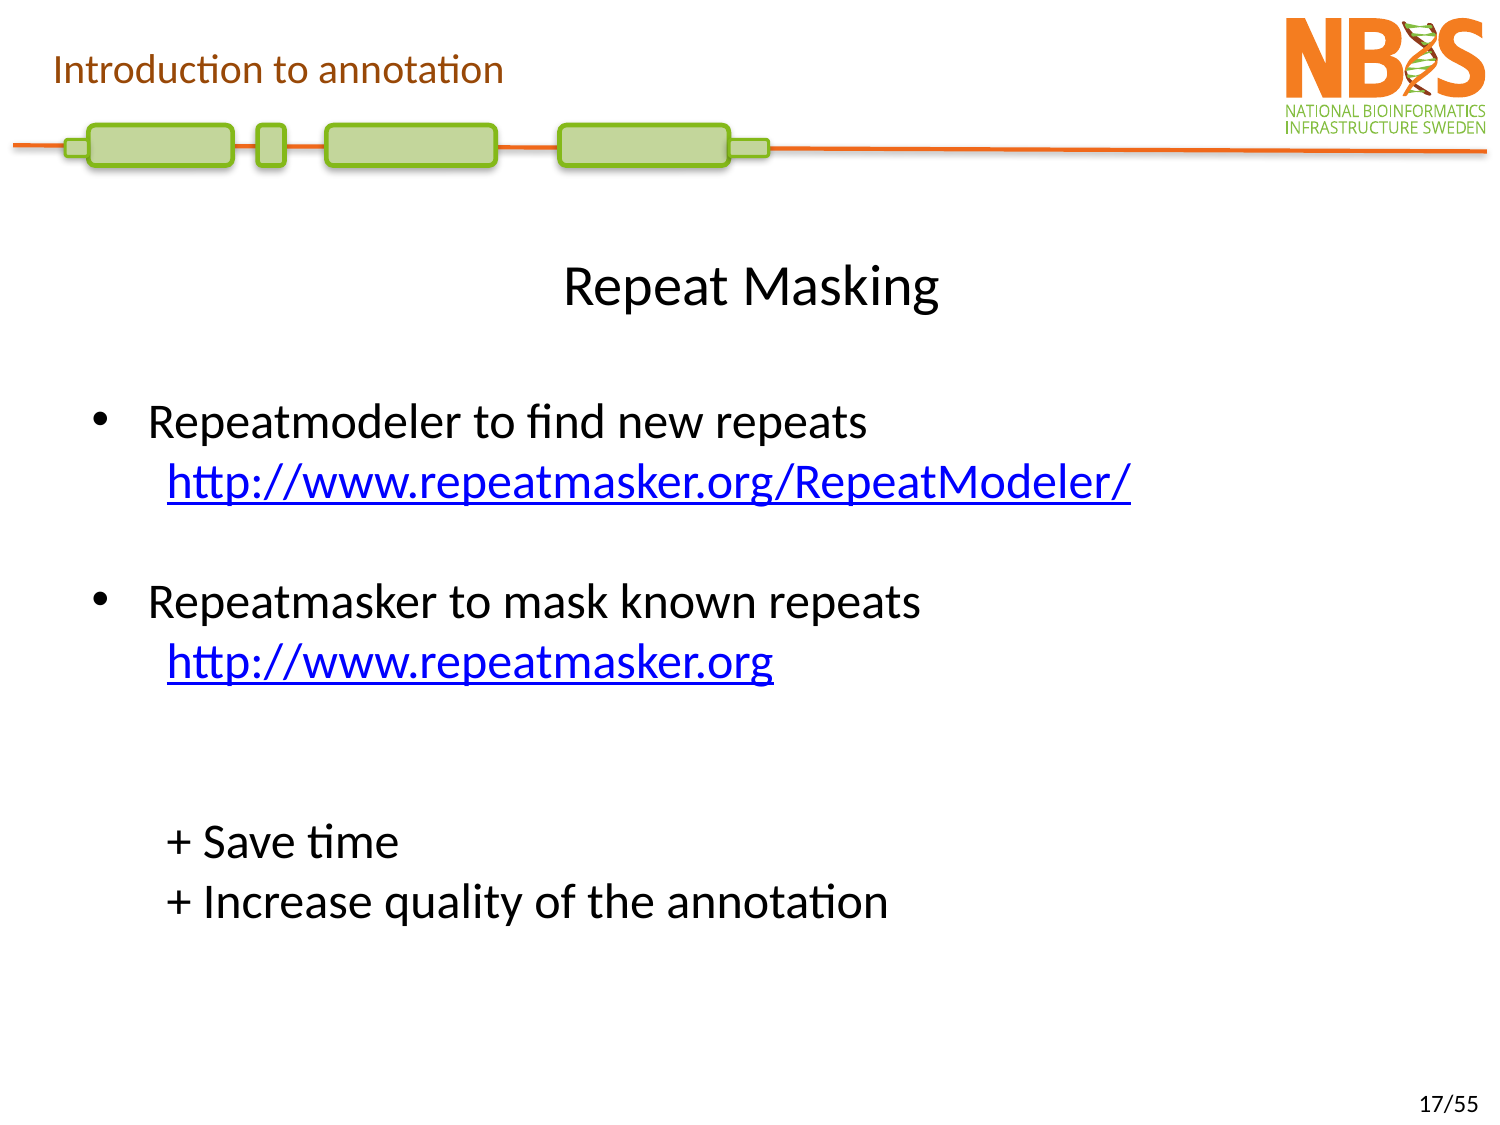

Introduction to annotation
Repeat Masking
Repeatmodeler to find new repeats
http://www.repeatmasker.org/RepeatModeler/

Repeatmasker to mask known repeats
http://www.repeatmasker.org

+ Save time
+ Increase quality of the annotation
17/55